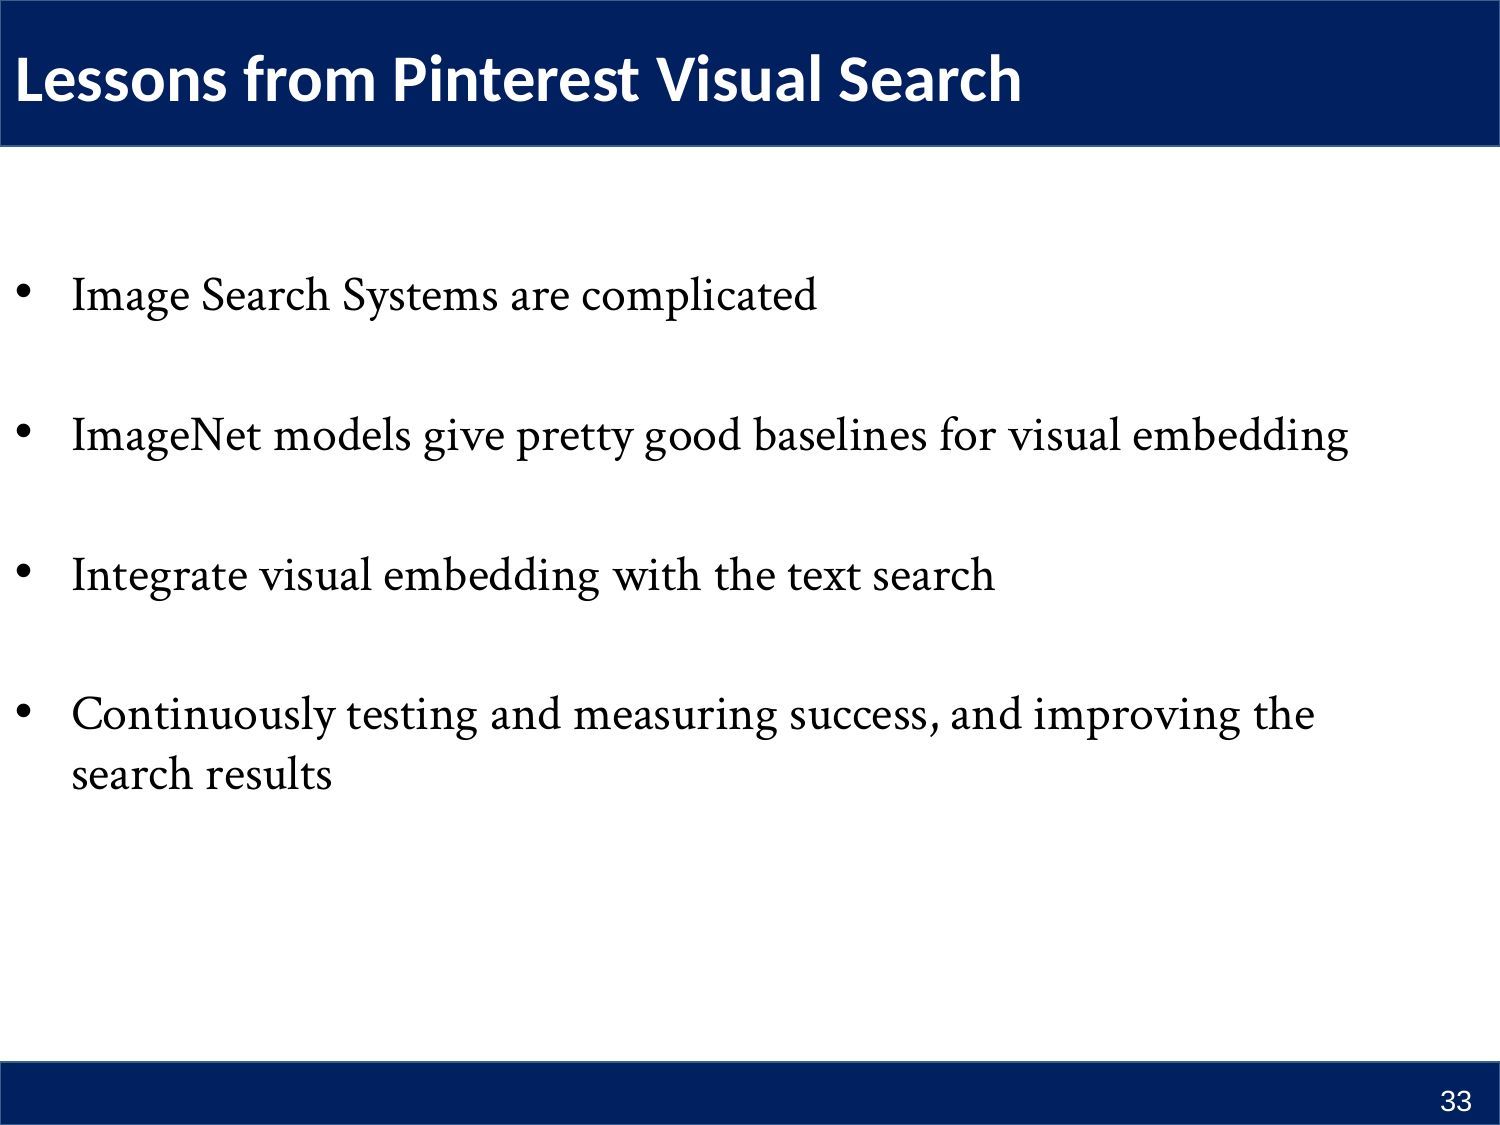

# Lessons from Pinterest Visual Search

Image Search Systems are complicated

ImageNet models give pretty good baselines for visual embedding

Integrate visual embedding with the text search

Continuously testing and measuring success, and improving the search results

33